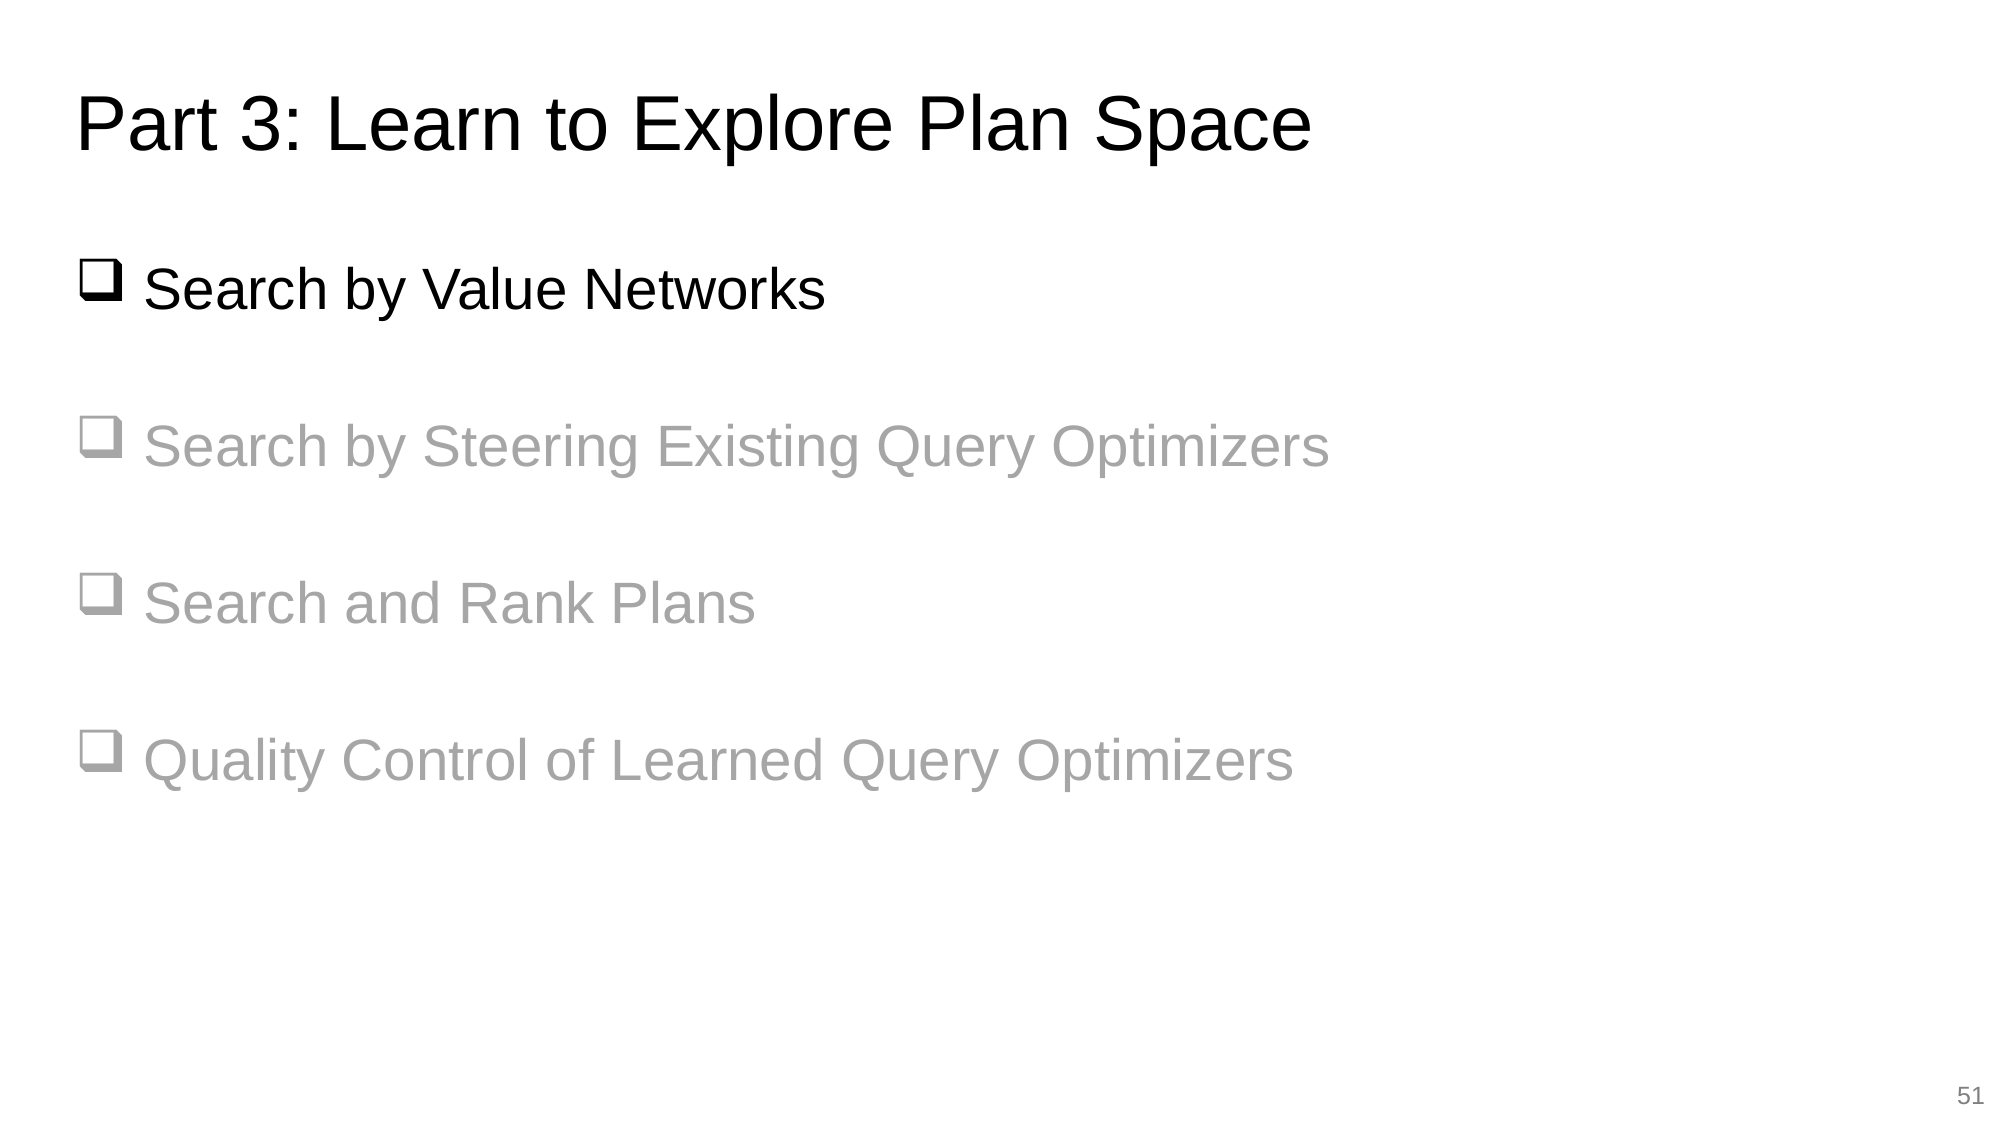

Part 3: Learn to Explore Plan Space
 Search by Value Networks

 Search by Steering Existing Query Optimizers

 Search and Rank Plans

 Quality Control of Learned Query Optimizers

51